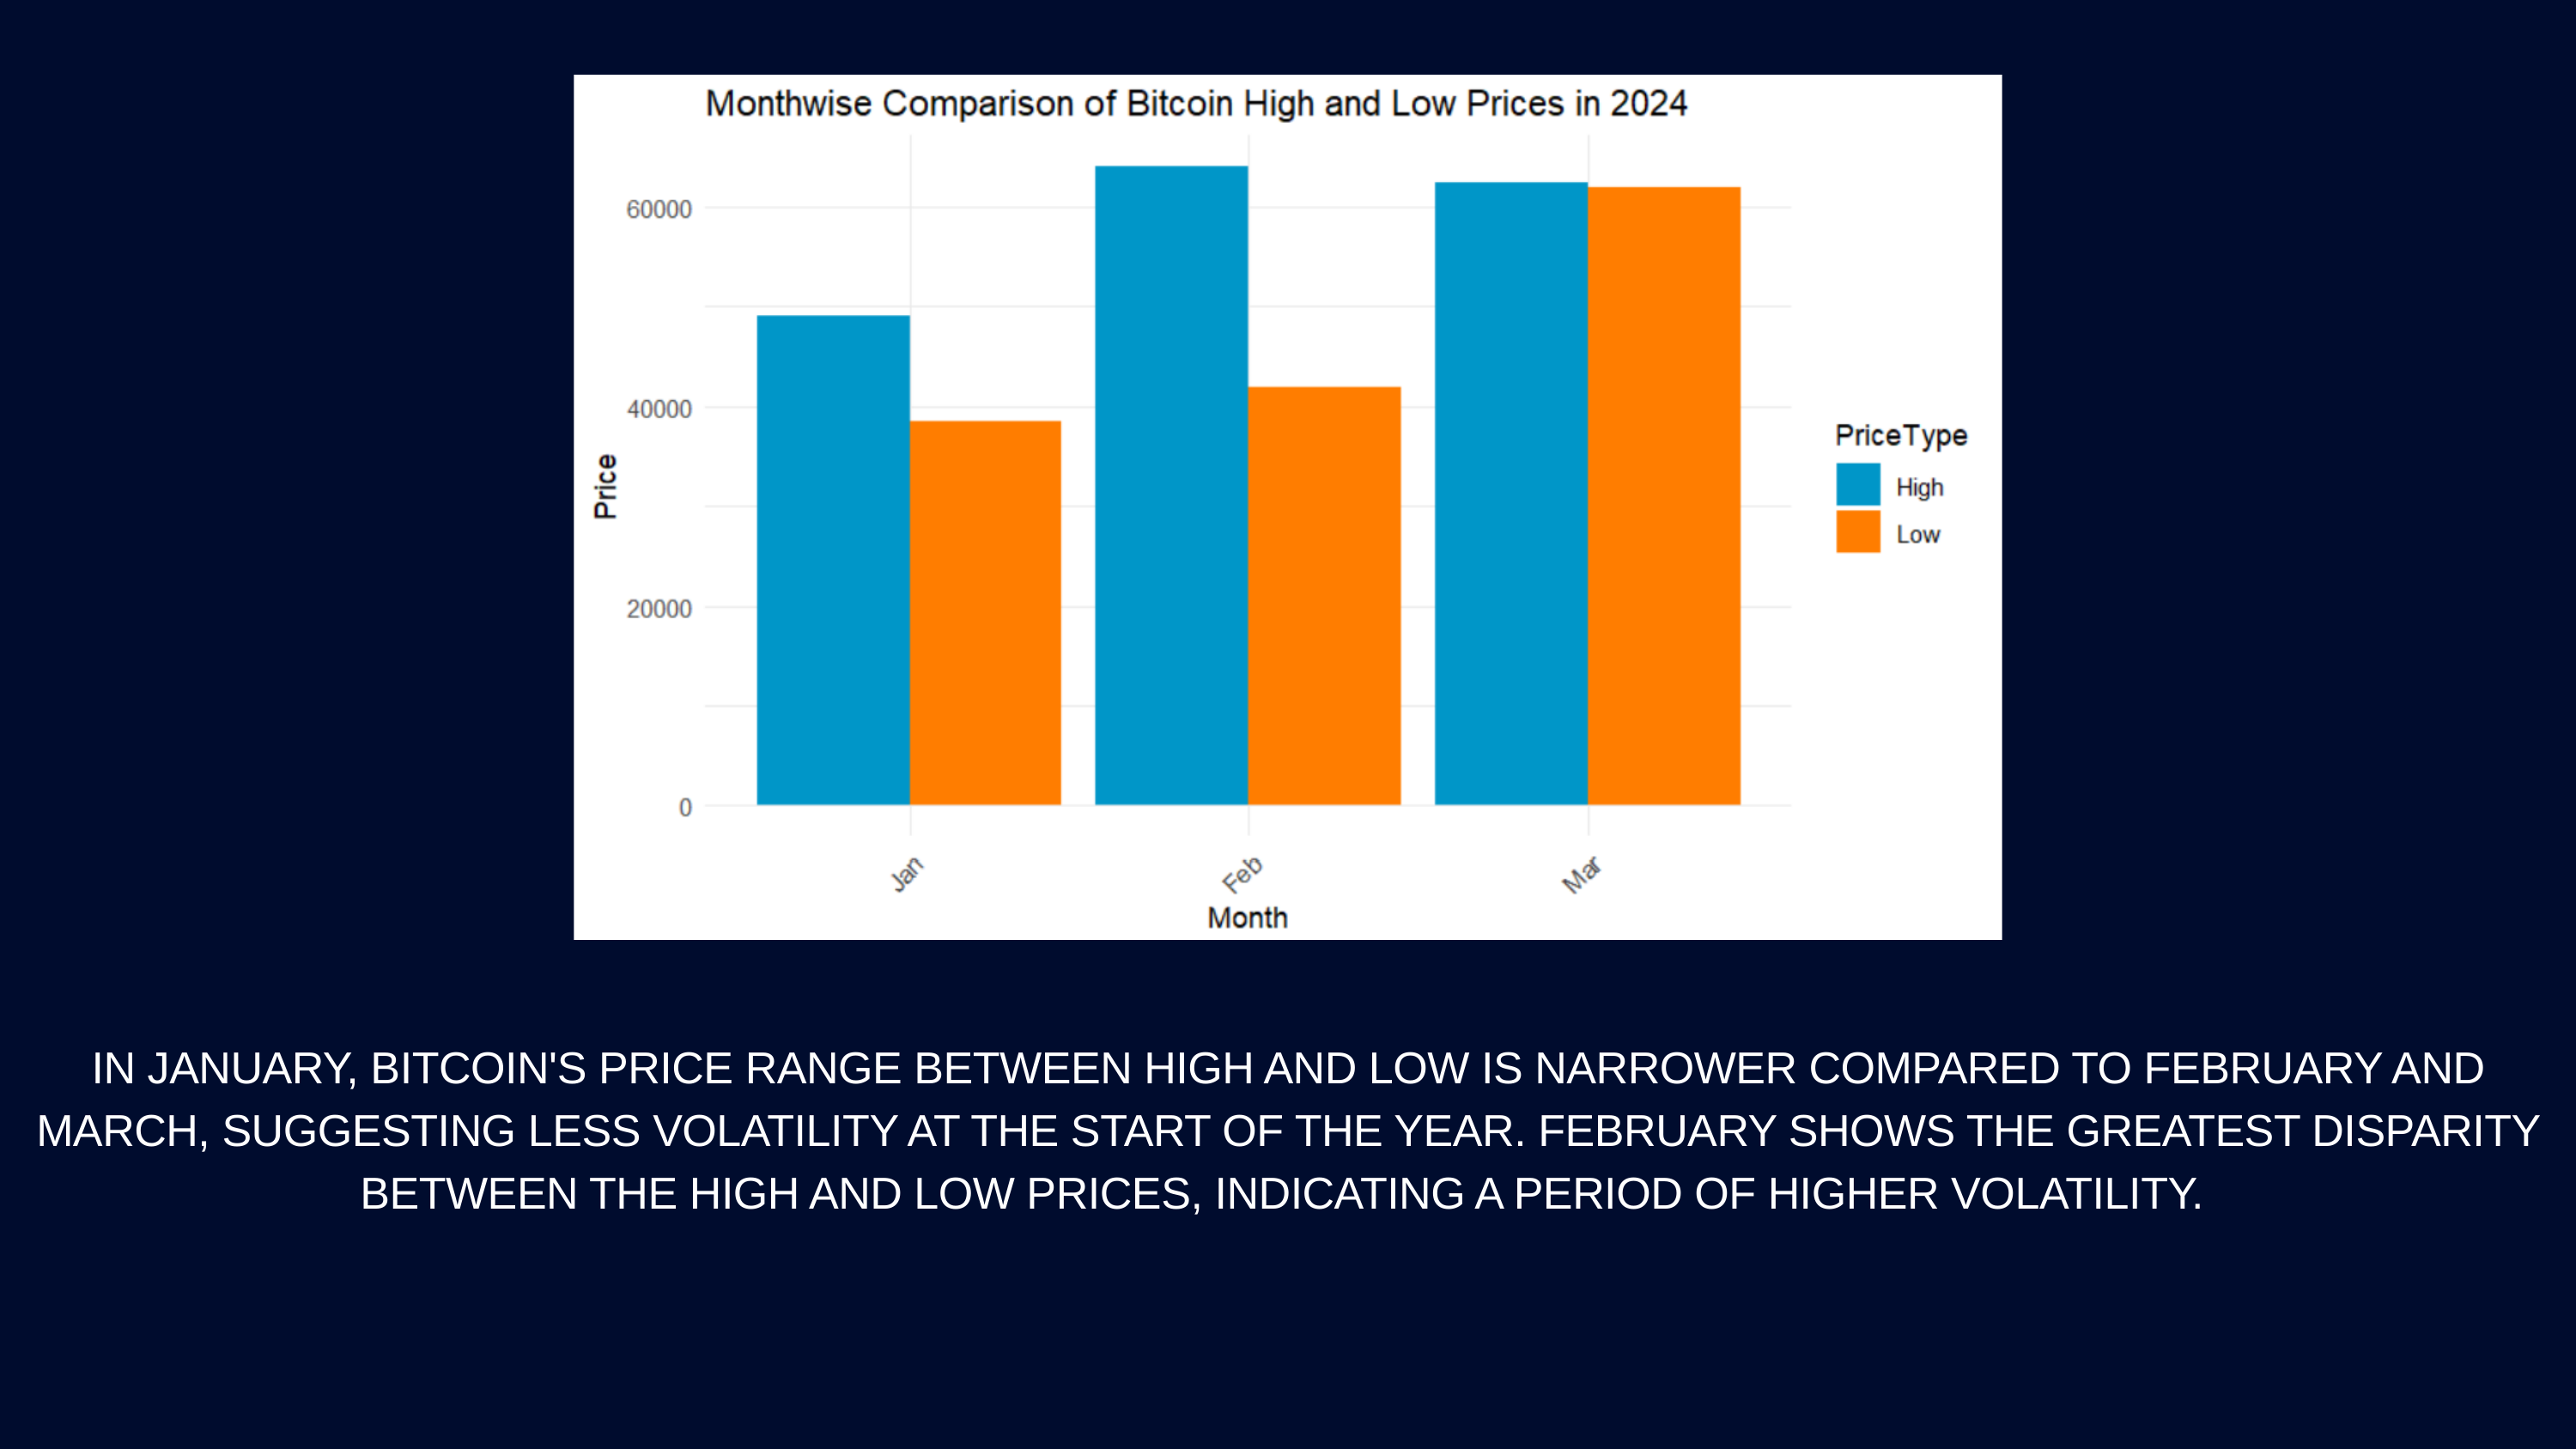

IN JANUARY, BITCOIN'S PRICE RANGE BETWEEN HIGH AND LOW IS NARROWER COMPARED TO FEBRUARY AND MARCH, SUGGESTING LESS VOLATILITY AT THE START OF THE YEAR. FEBRUARY SHOWS THE GREATEST DISPARITY BETWEEN THE HIGH AND LOW PRICES, INDICATING A PERIOD OF HIGHER VOLATILITY.